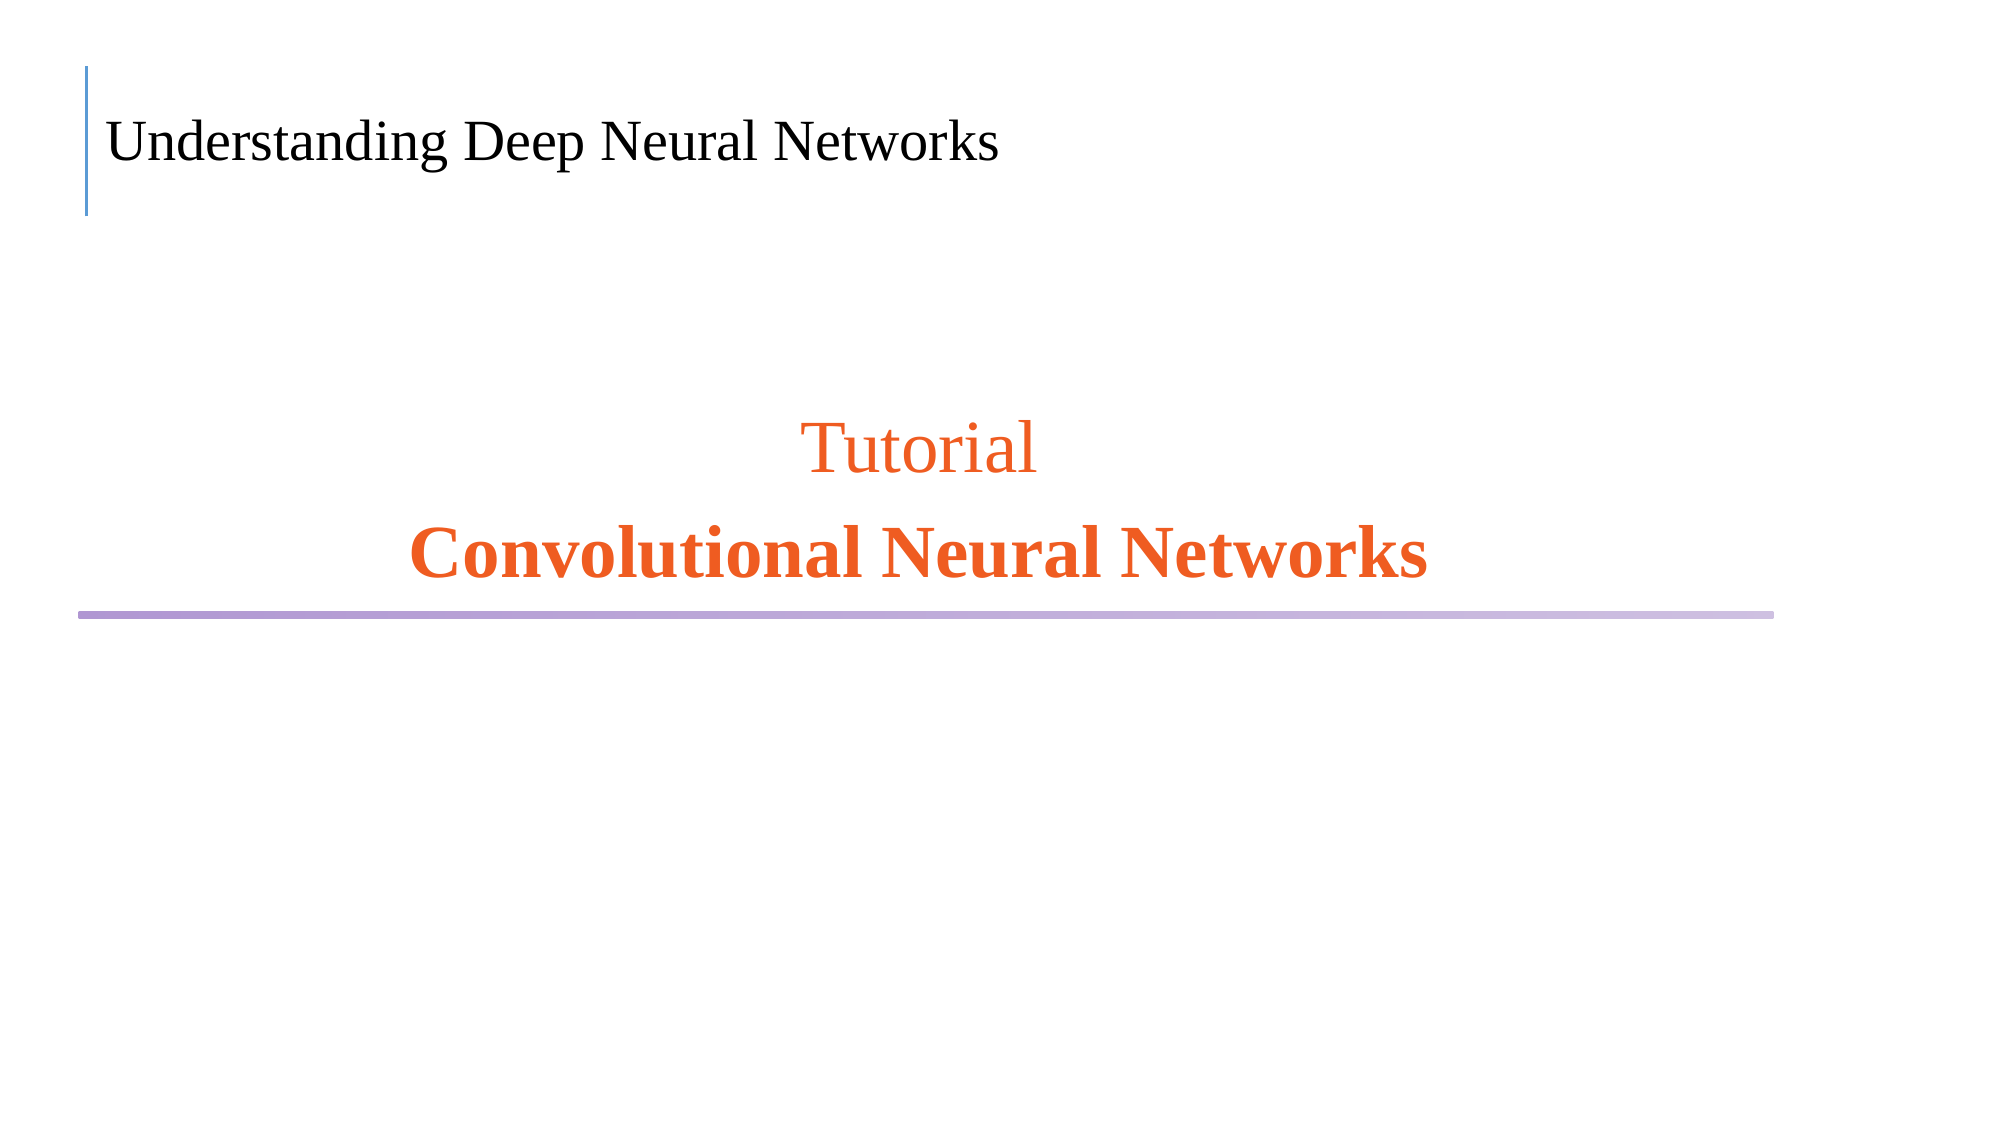

Understanding Deep Neural Networks

Tutorial
Convolutional Neural Networks